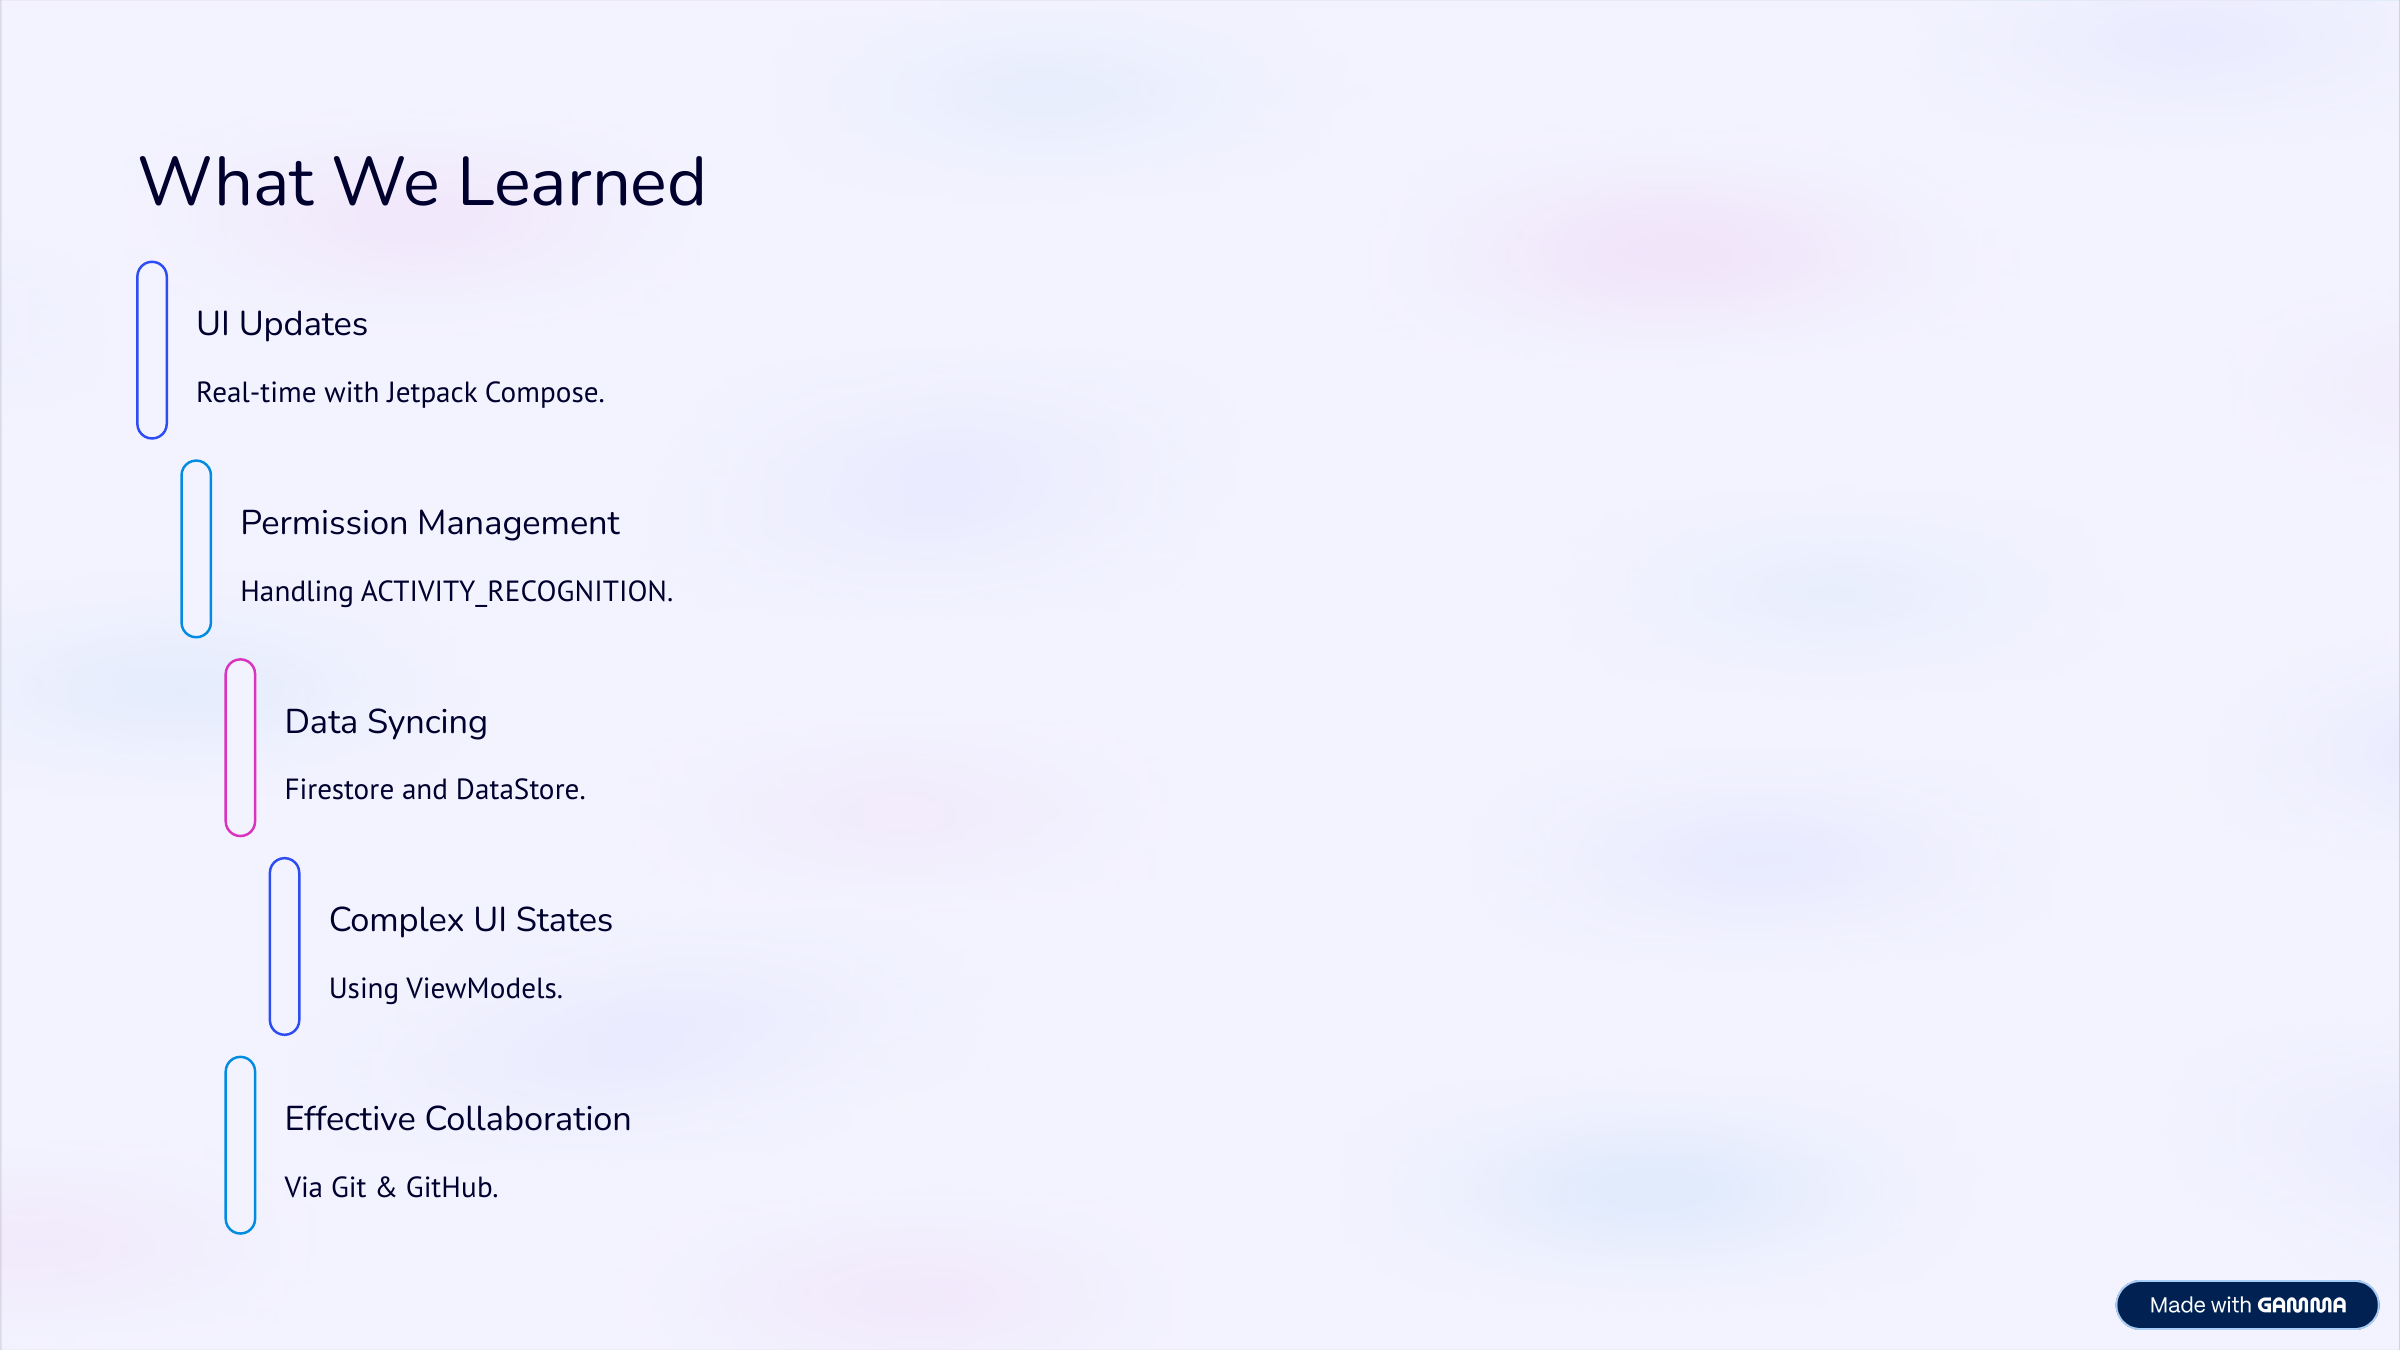

What We Learned

UI Updates
Real-time with Jetpack Compose.

Permission Management
Handling ACTIVITY_RECOGNITION.

Data Syncing
Firestore and DataStore.

Complex UI States
Using ViewModels.

Effective Collaboration
Via Git & GitHub.